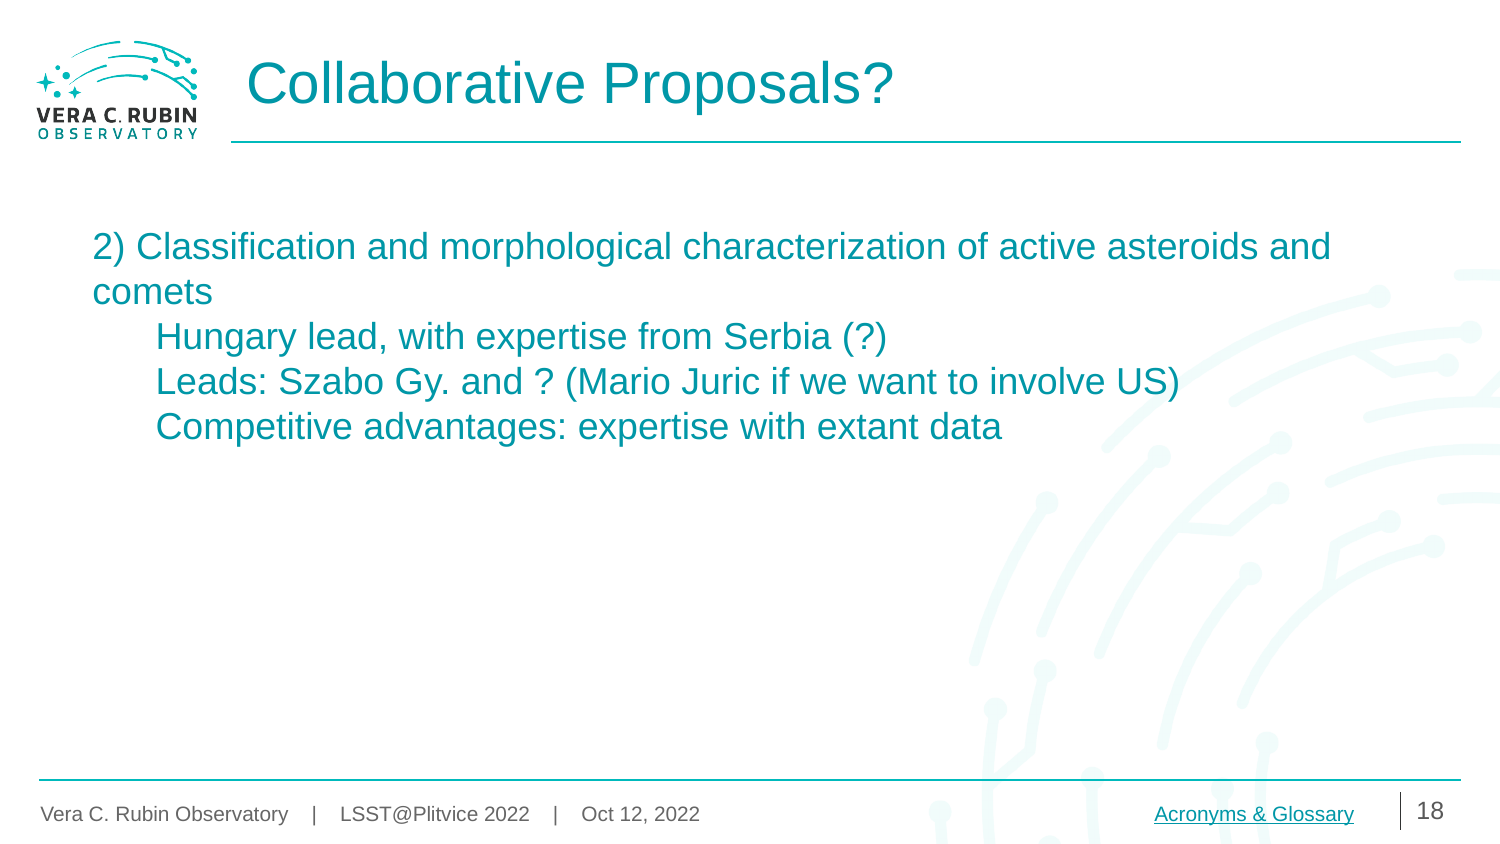

Collaborative Proposals?

2) Classification and morphological characterization of active asteroids and comets
      Hungary lead, with expertise from Serbia (?)
      Leads: Szabo Gy. and ? (Mario Juric if we want to involve US)
      Competitive advantages: expertise with extant data

18